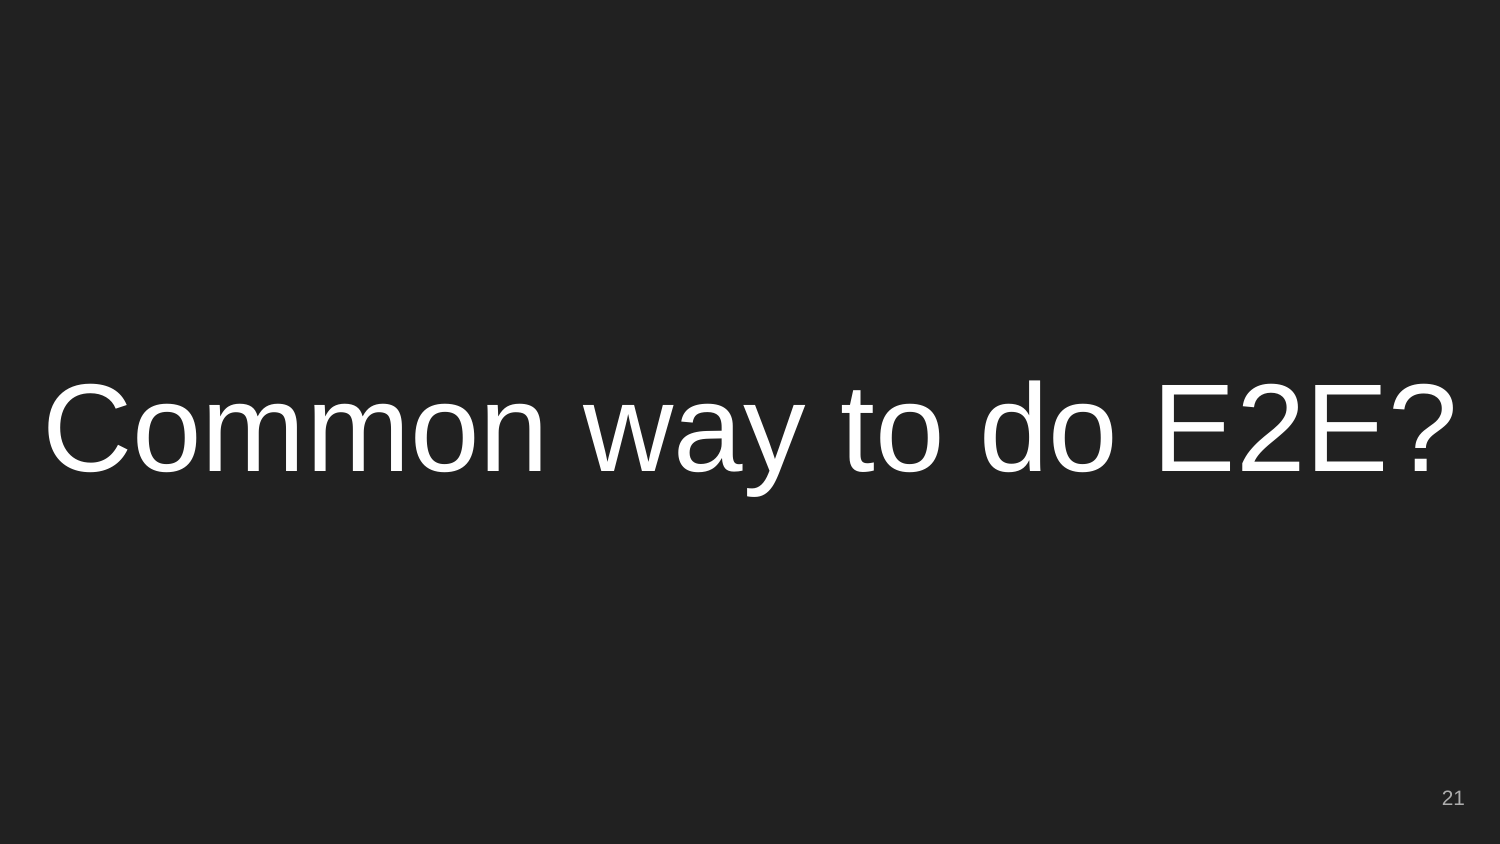

# Common way to do E2E?
21